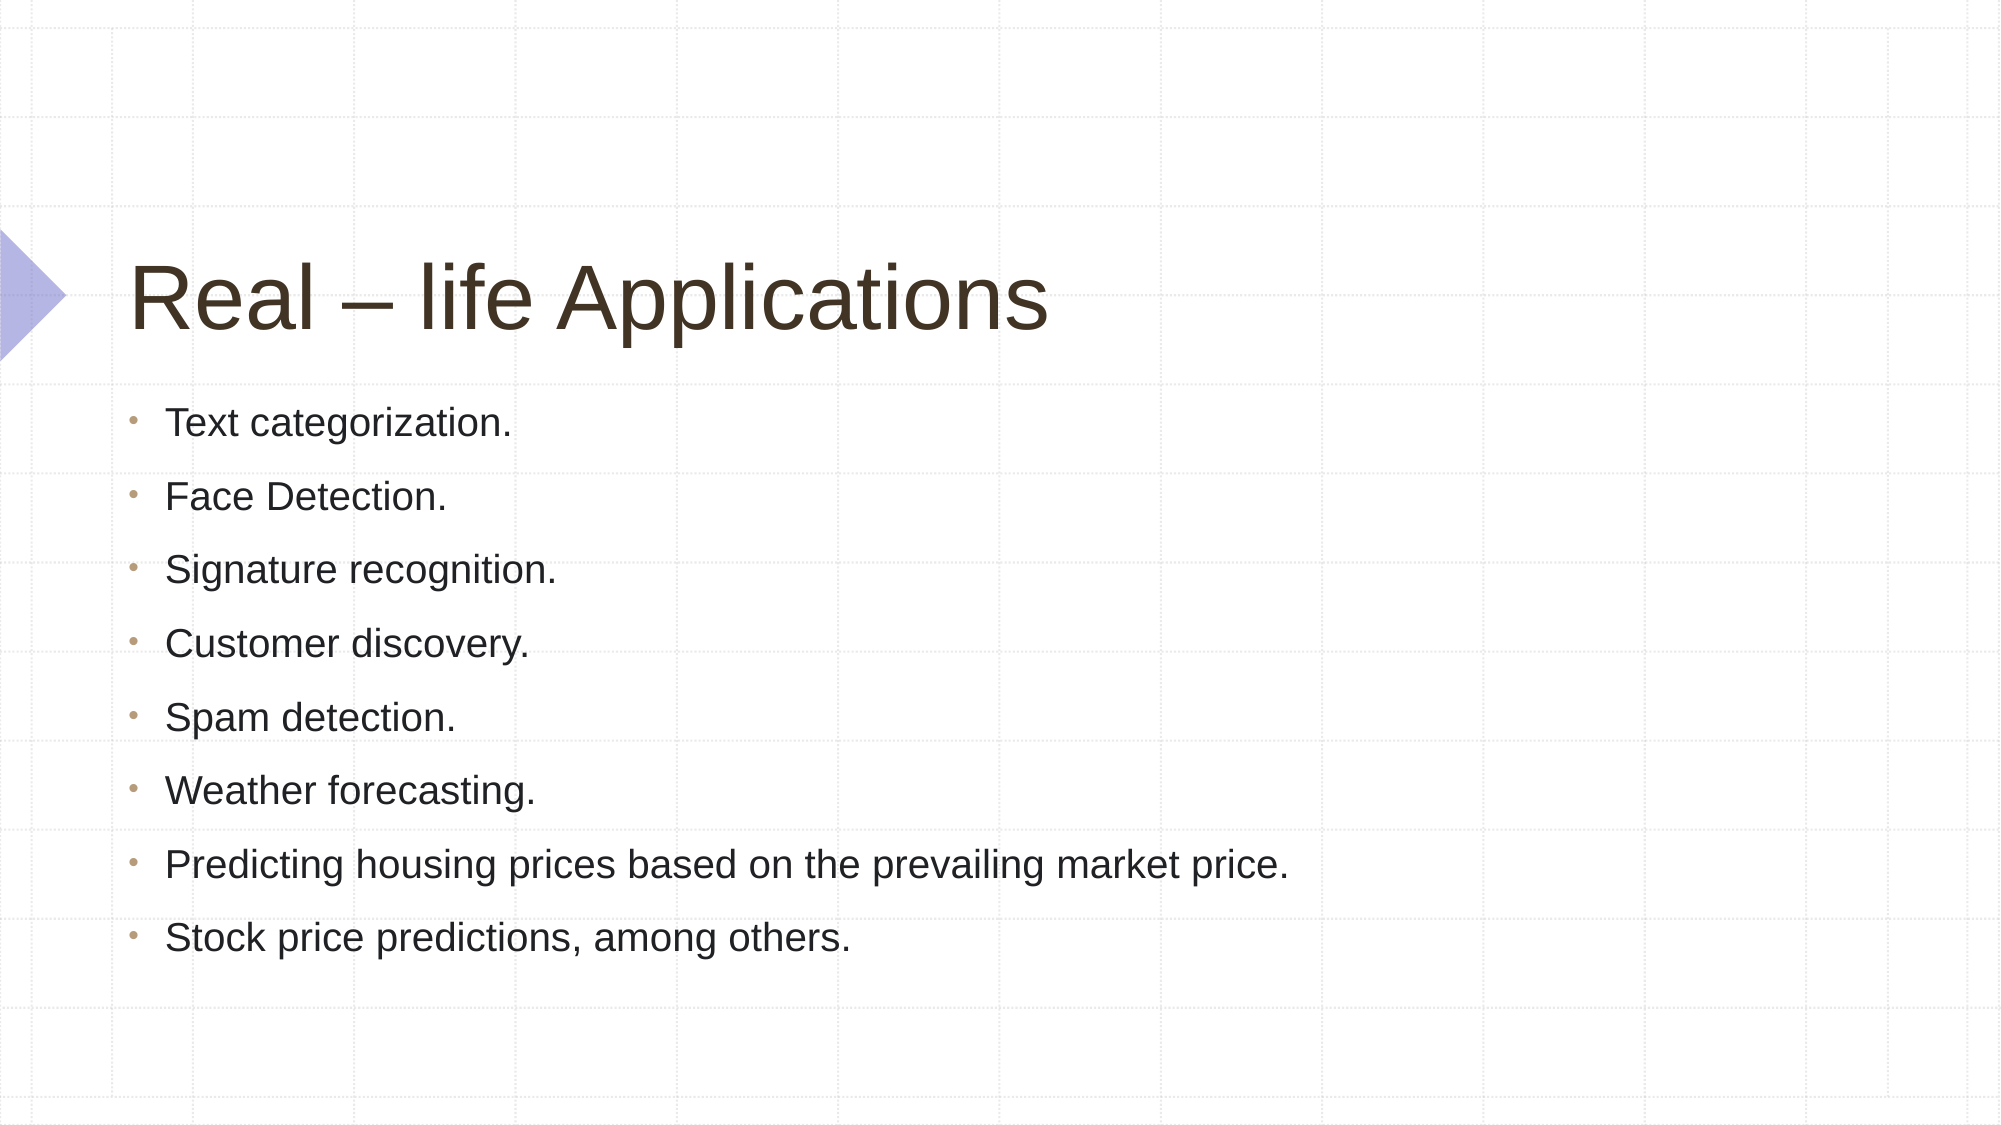

# Real – life Applications
Text categorization.
Face Detection.
Signature recognition.
Customer discovery.
Spam detection.
Weather forecasting.
Predicting housing prices based on the prevailing market price.
Stock price predictions, among others.